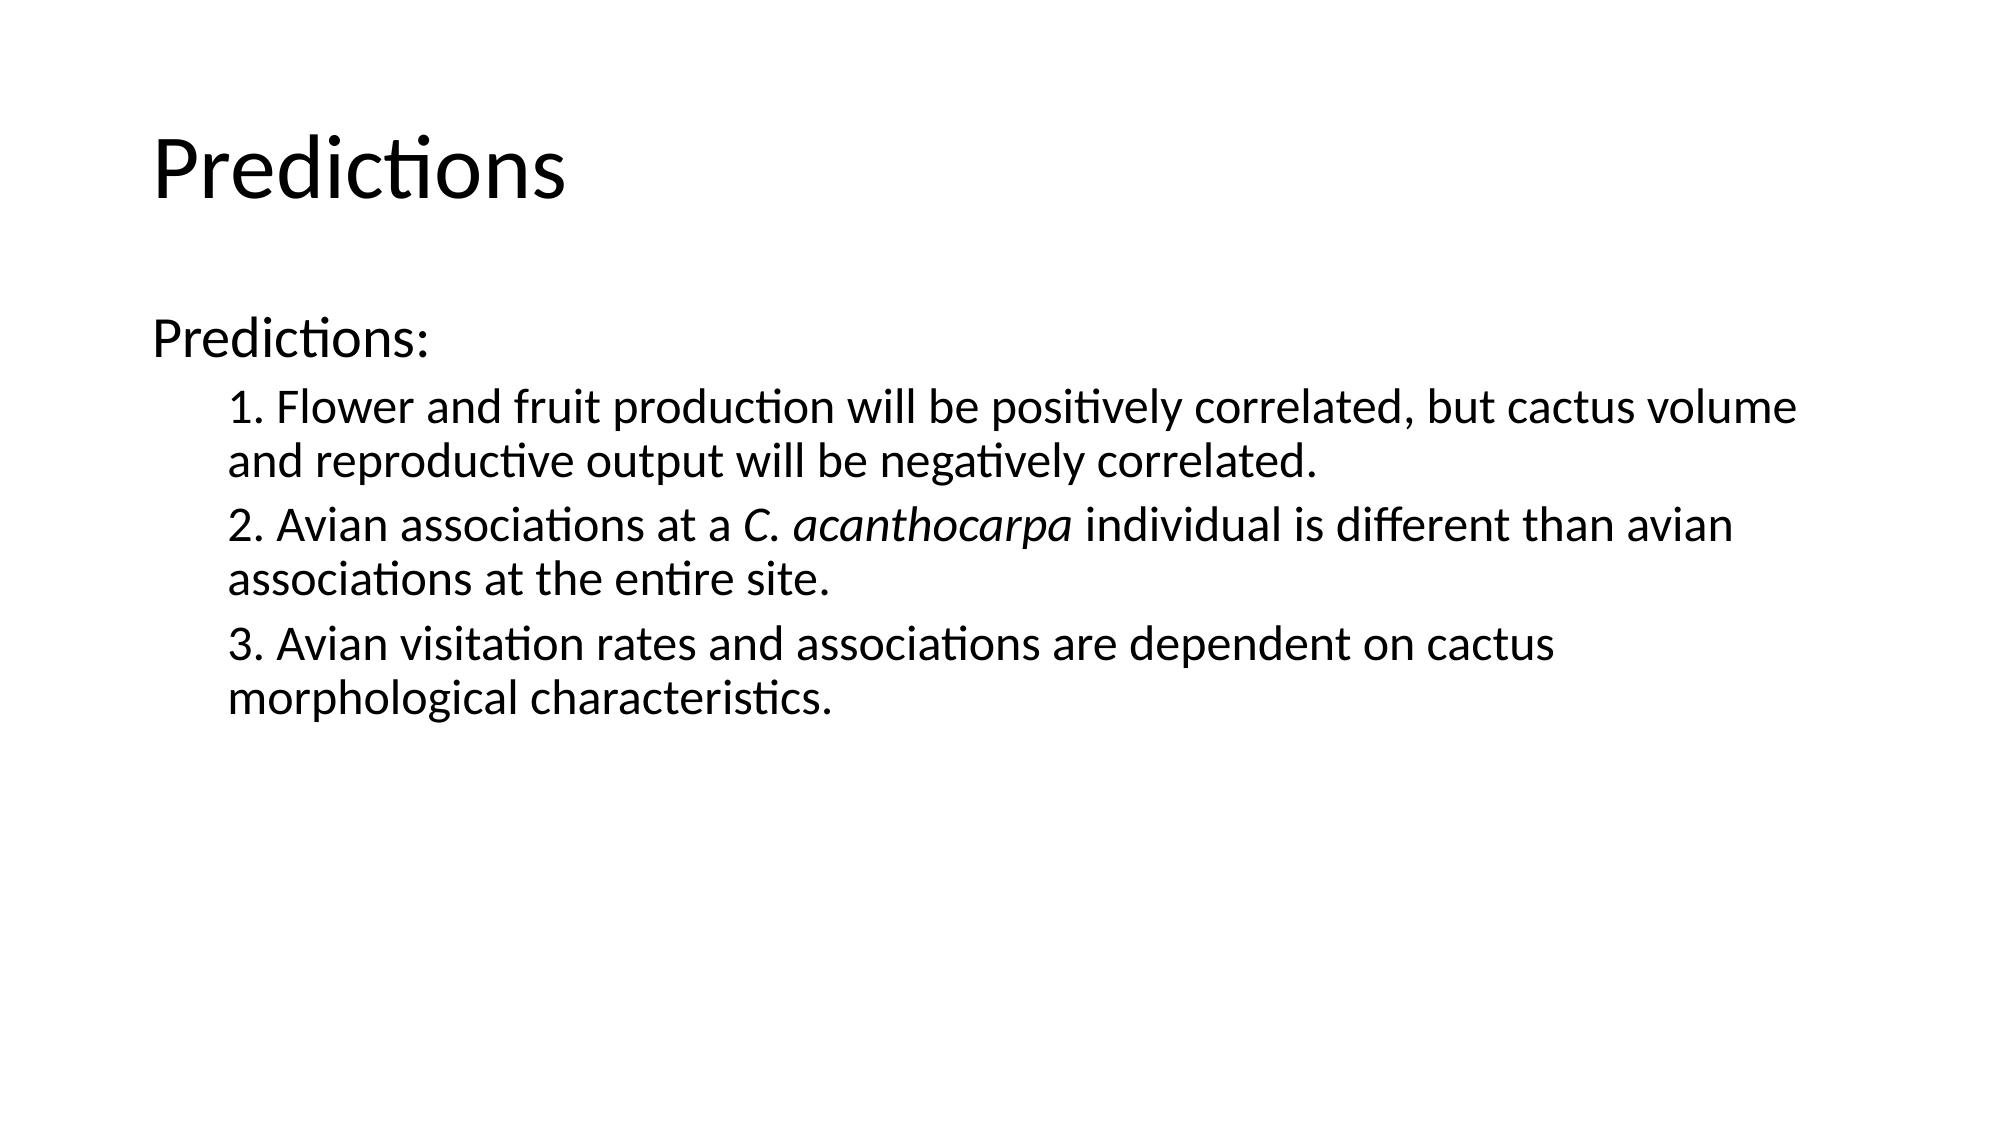

# Predictions
Predictions:
1. Flower and fruit production will be positively correlated, but cactus volume and reproductive output will be negatively correlated.
2. Avian associations at a C. acanthocarpa individual is different than avian associations at the entire site.
3. Avian visitation rates and associations are dependent on cactus morphological characteristics.